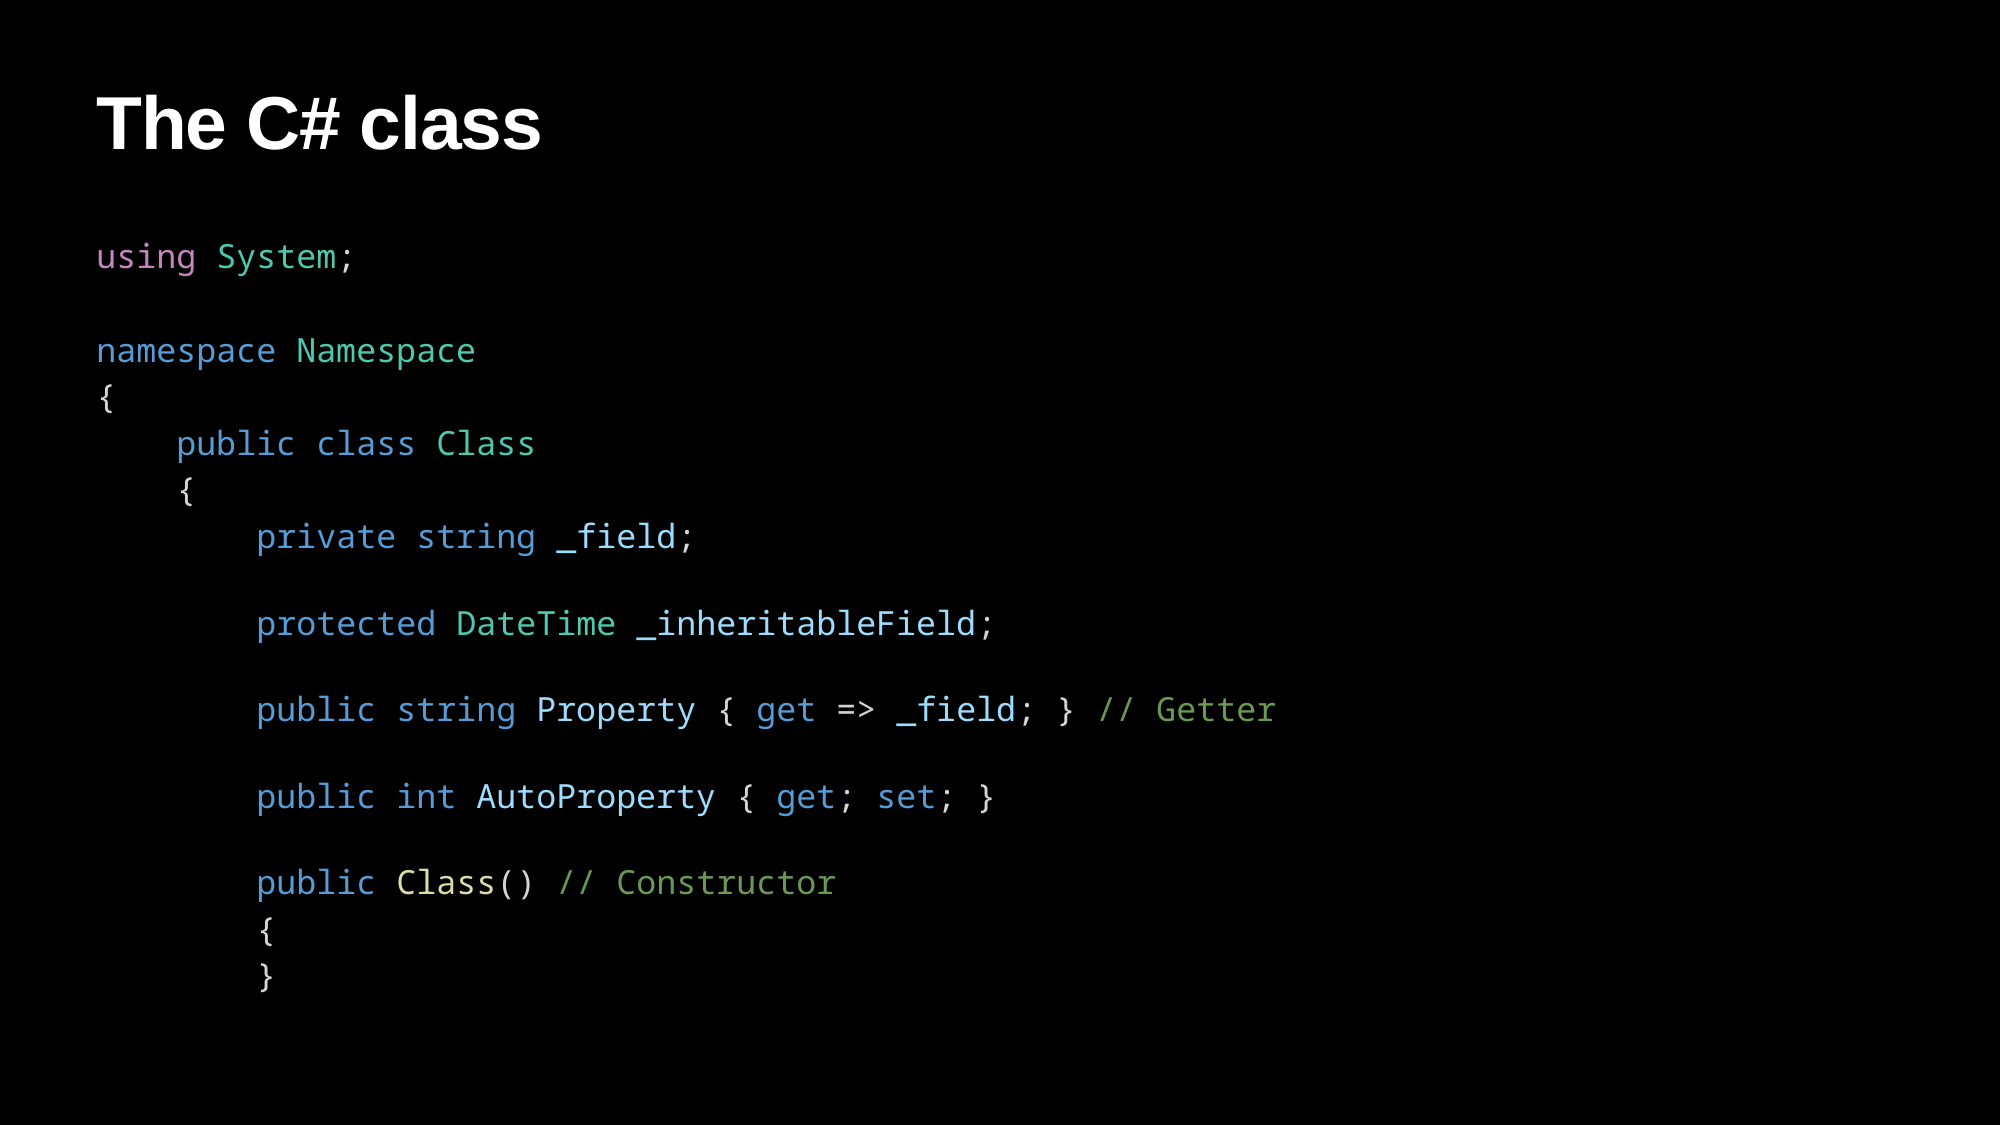

# The C# class
using System;

namespace Namespace
{
    public class Class
    {
        private string _field;
        protected DateTime _inheritableField;
        public string Property { get => _field; } // Getter
        public int AutoProperty { get; set; }
        public Class() // Constructor
        {
        }